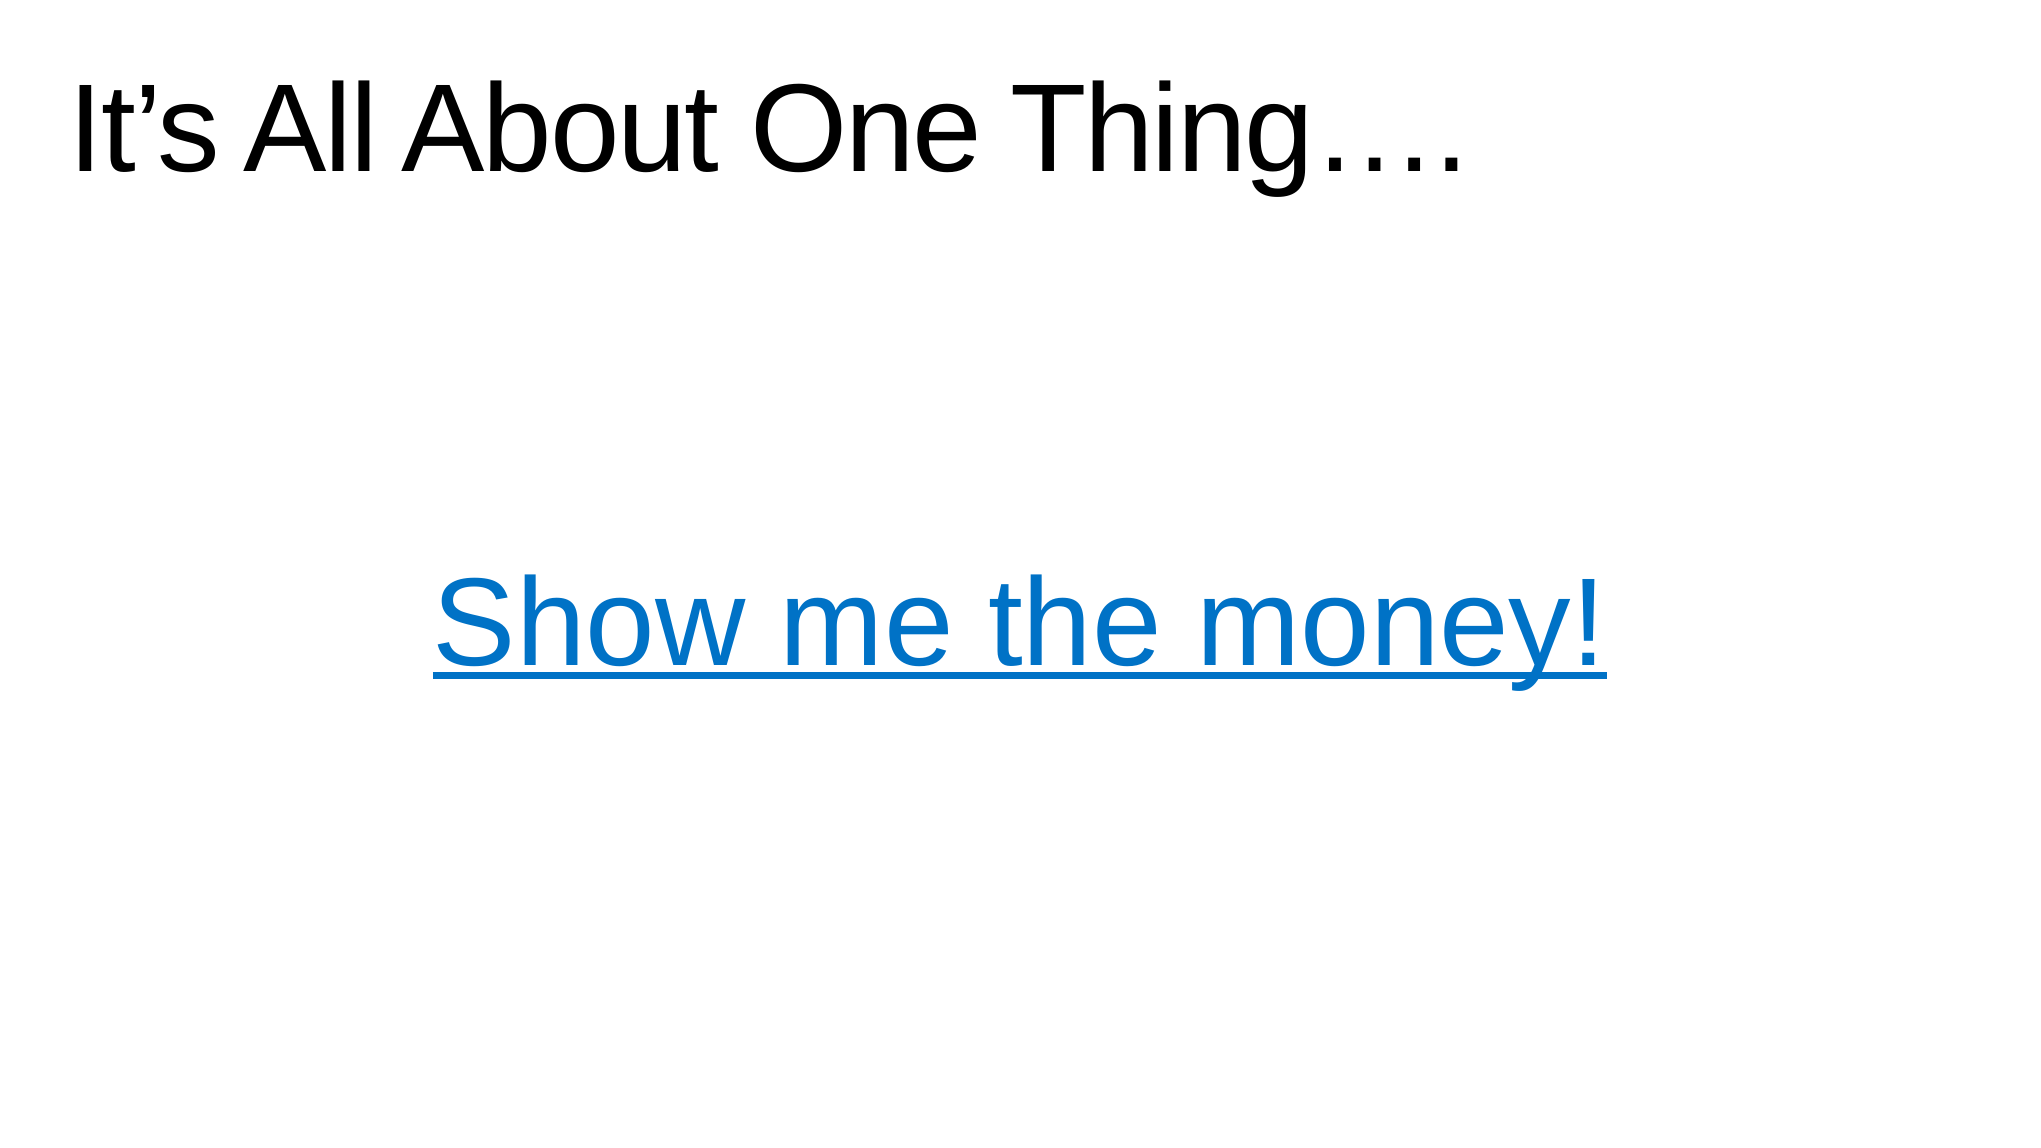

# It’s All About One Thing….
Show me the money!